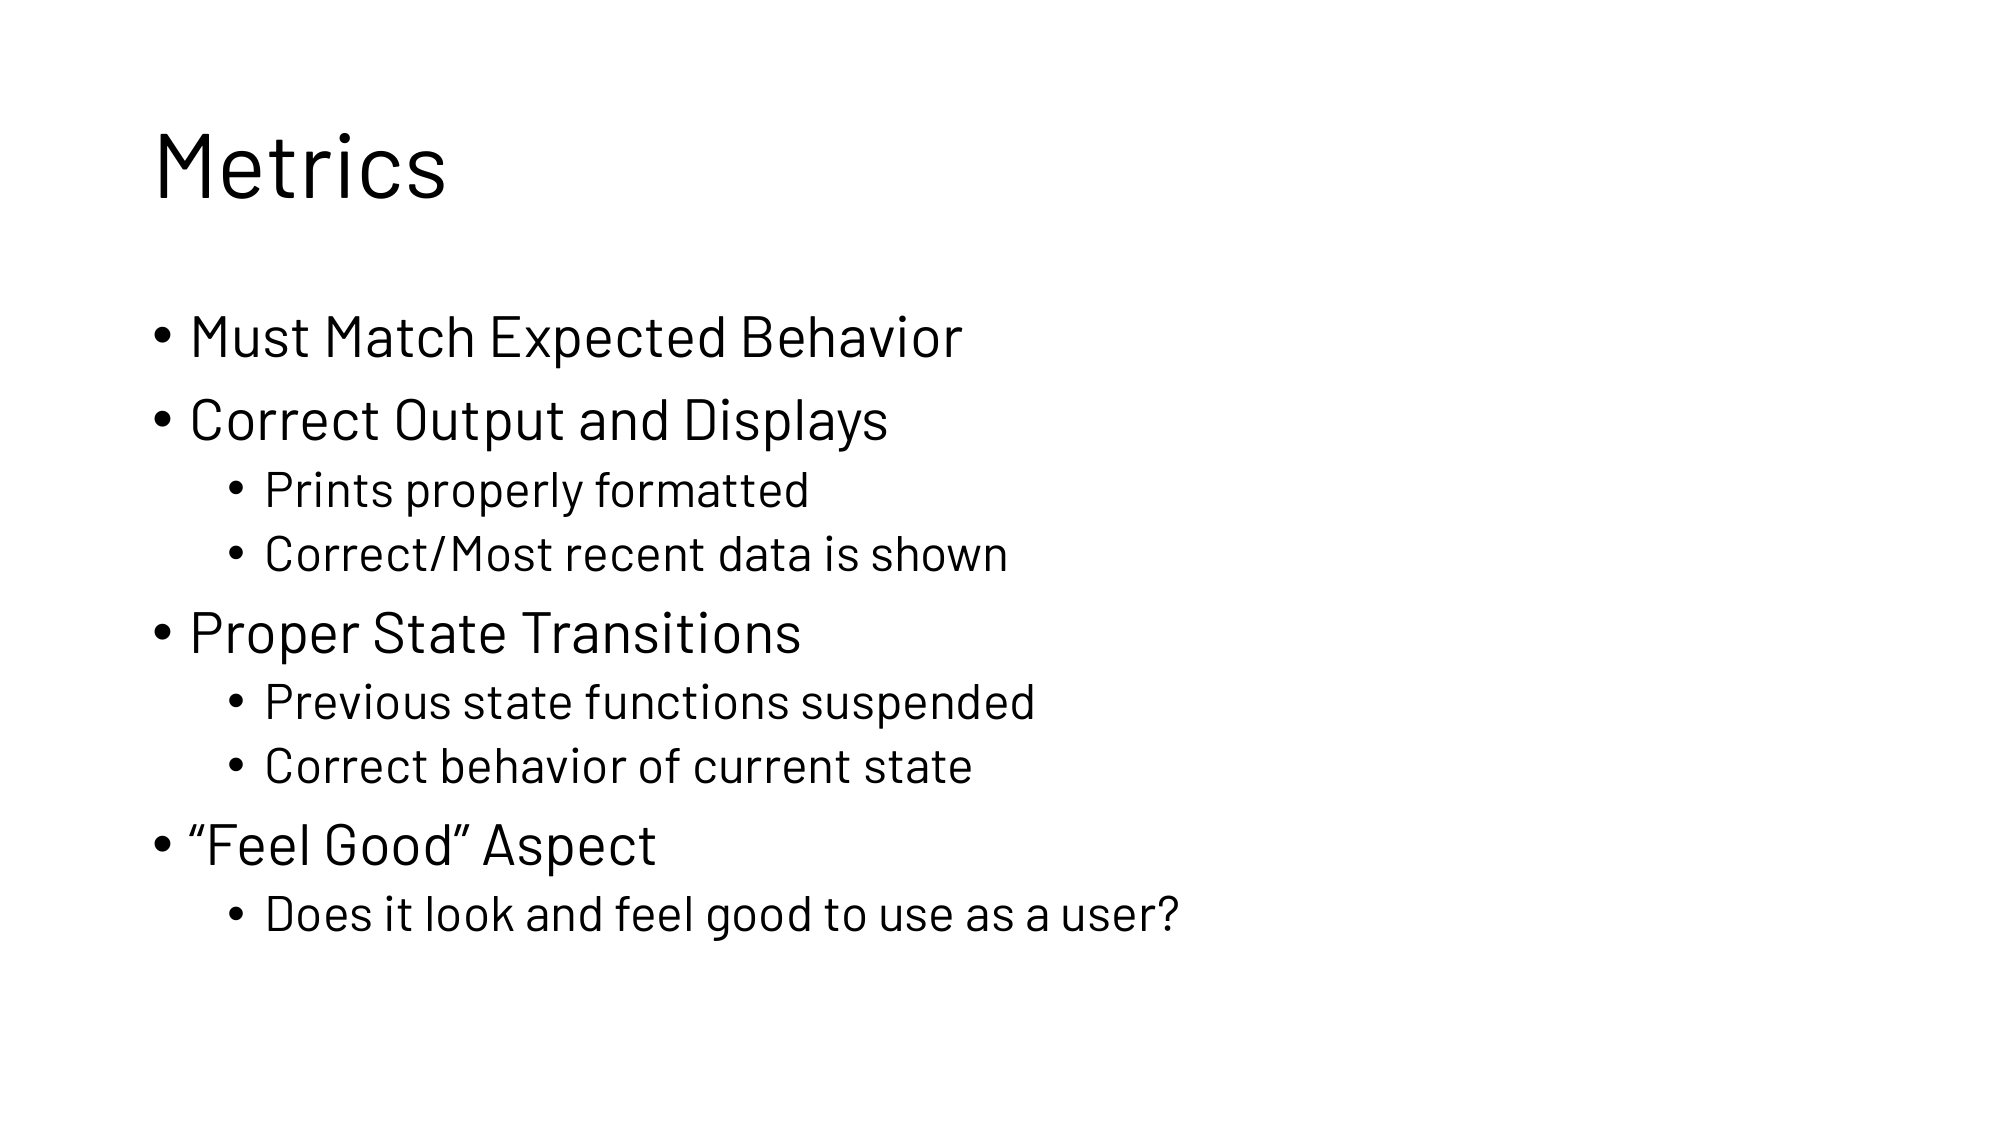

# Metrics
Must Match Expected Behavior
Correct Output and Displays
Prints properly formatted
Correct/Most recent data is shown
Proper State Transitions
Previous state functions suspended
Correct behavior of current state
“Feel Good” Aspect
Does it look and feel good to use as a user?